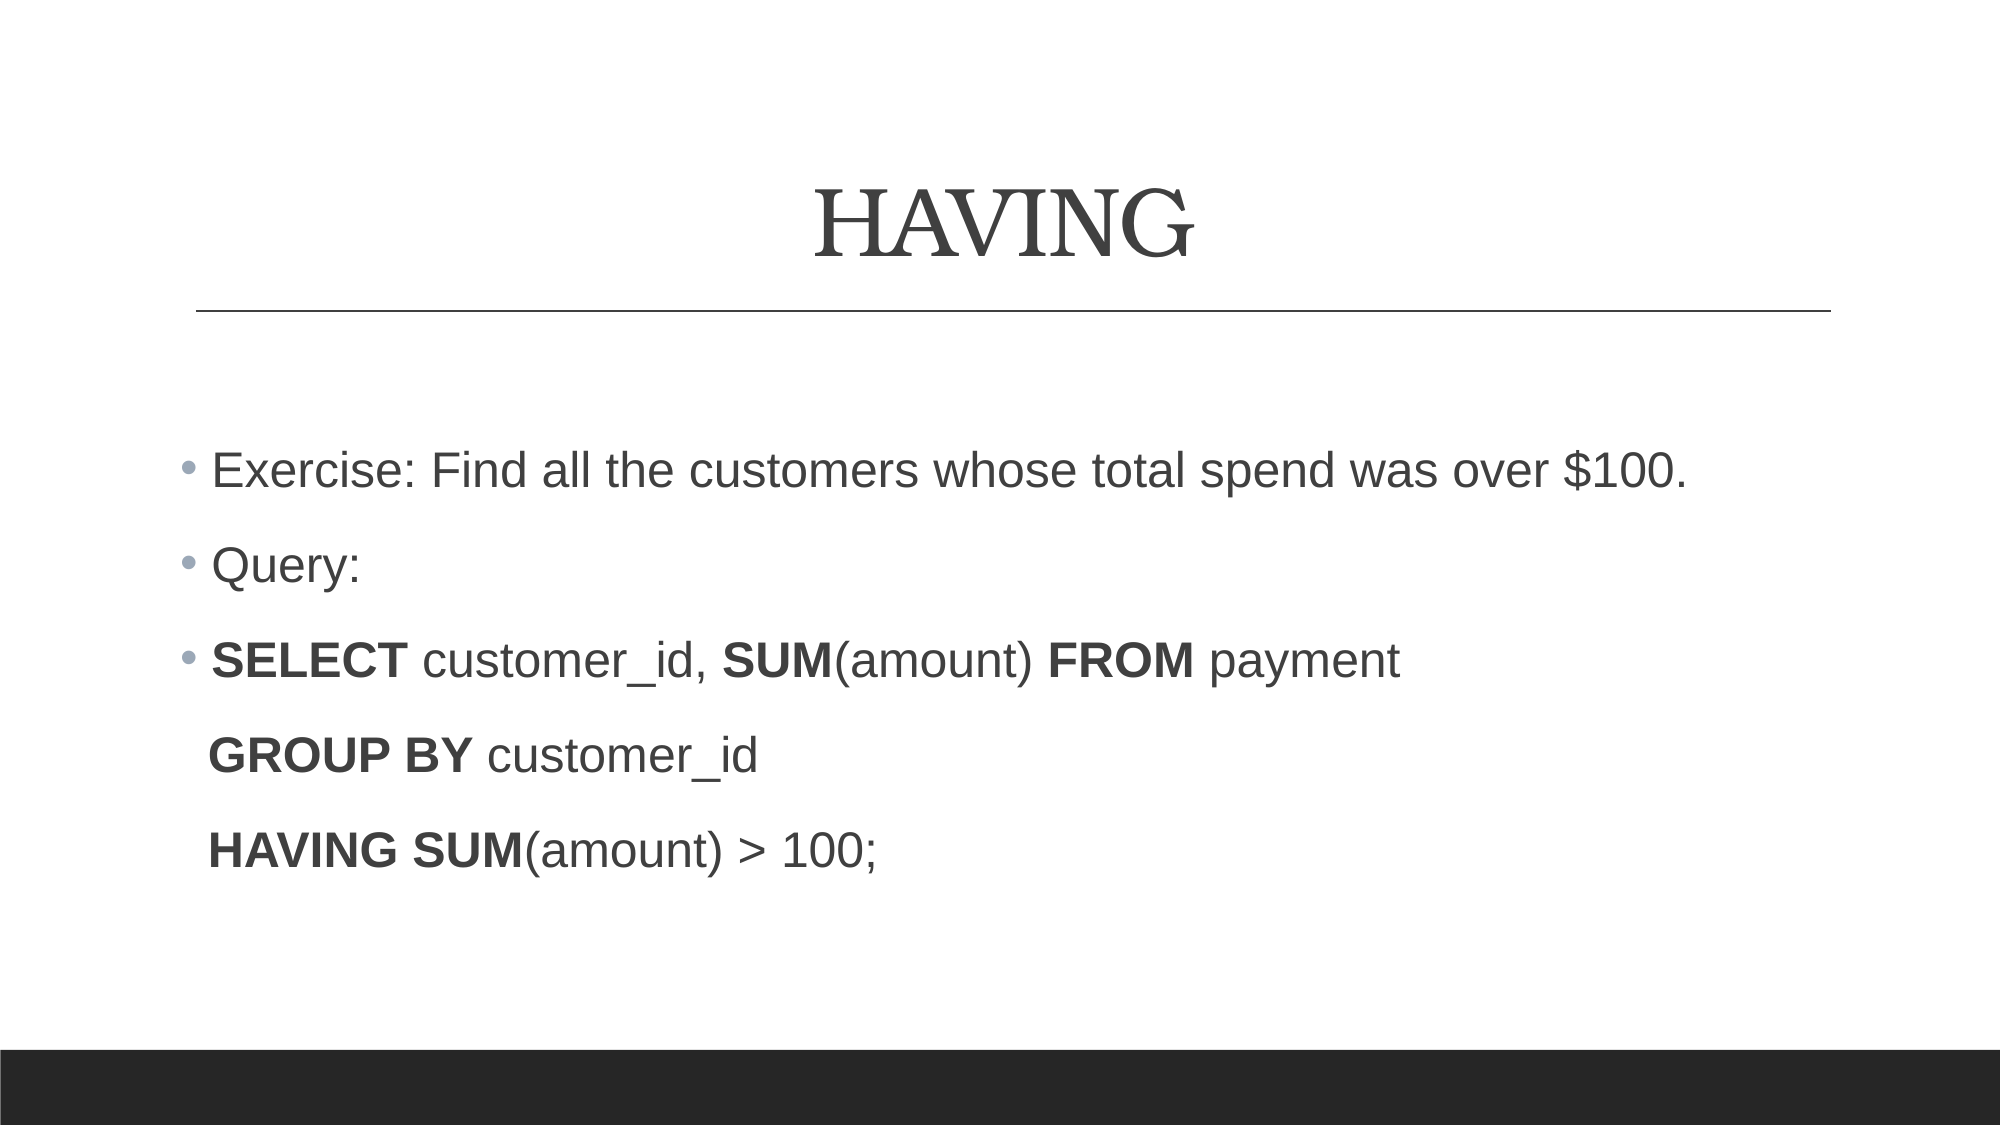

# HAVING
 Exercise: Find all the customers whose total spend was over $100.
 Query:
 SELECT customer_id, SUM(amount) FROM payment
  GROUP BY customer_id
  HAVING SUM(amount) > 100;